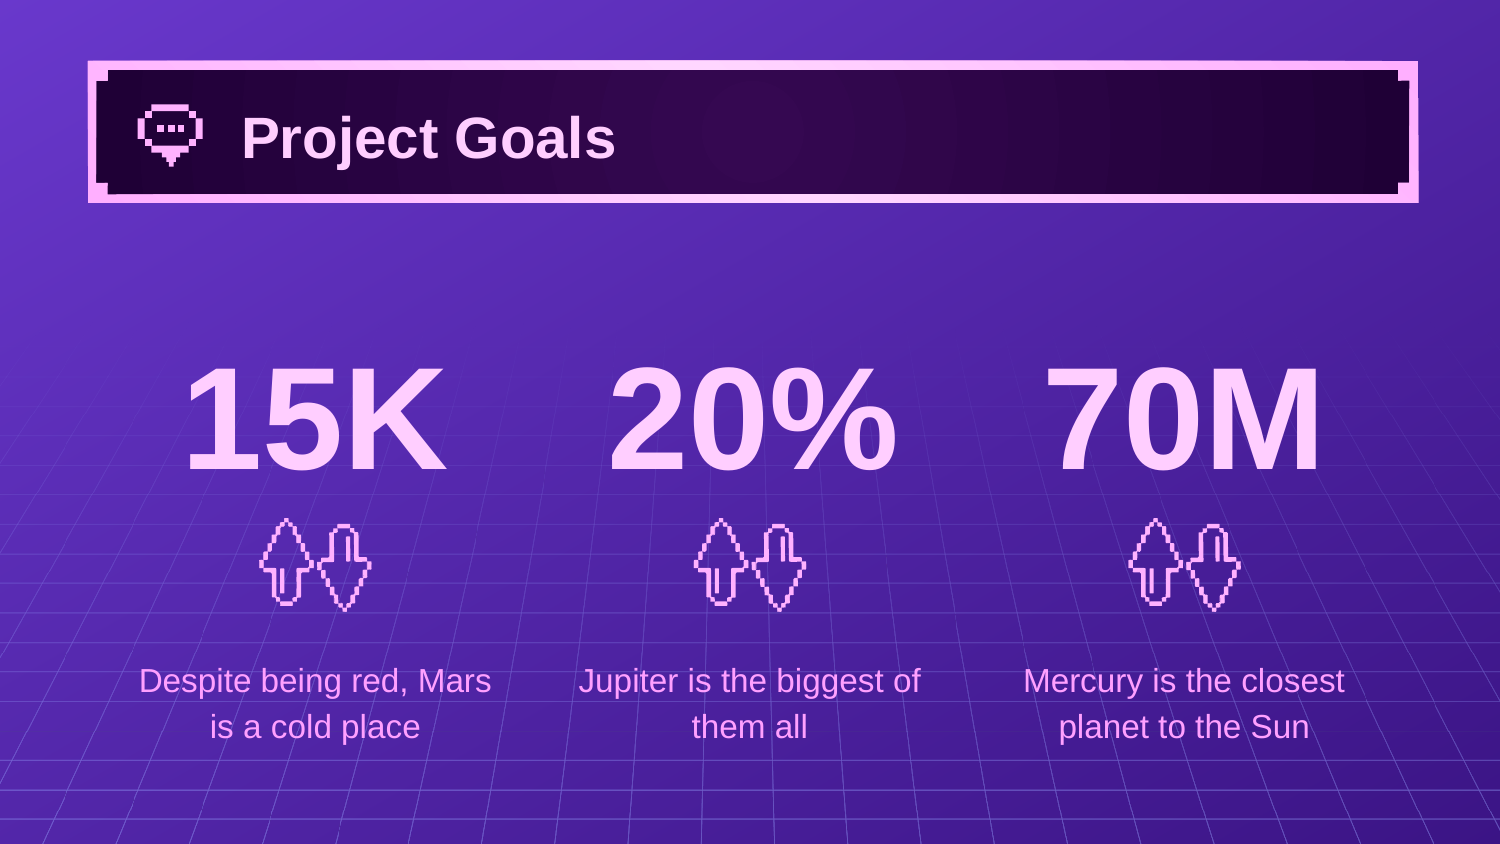

# Project Goals

15K
20%
70M

Despite being red, Mars is a cold place
Jupiter is the biggest of them all
Mercury is the closest planet to the Sun